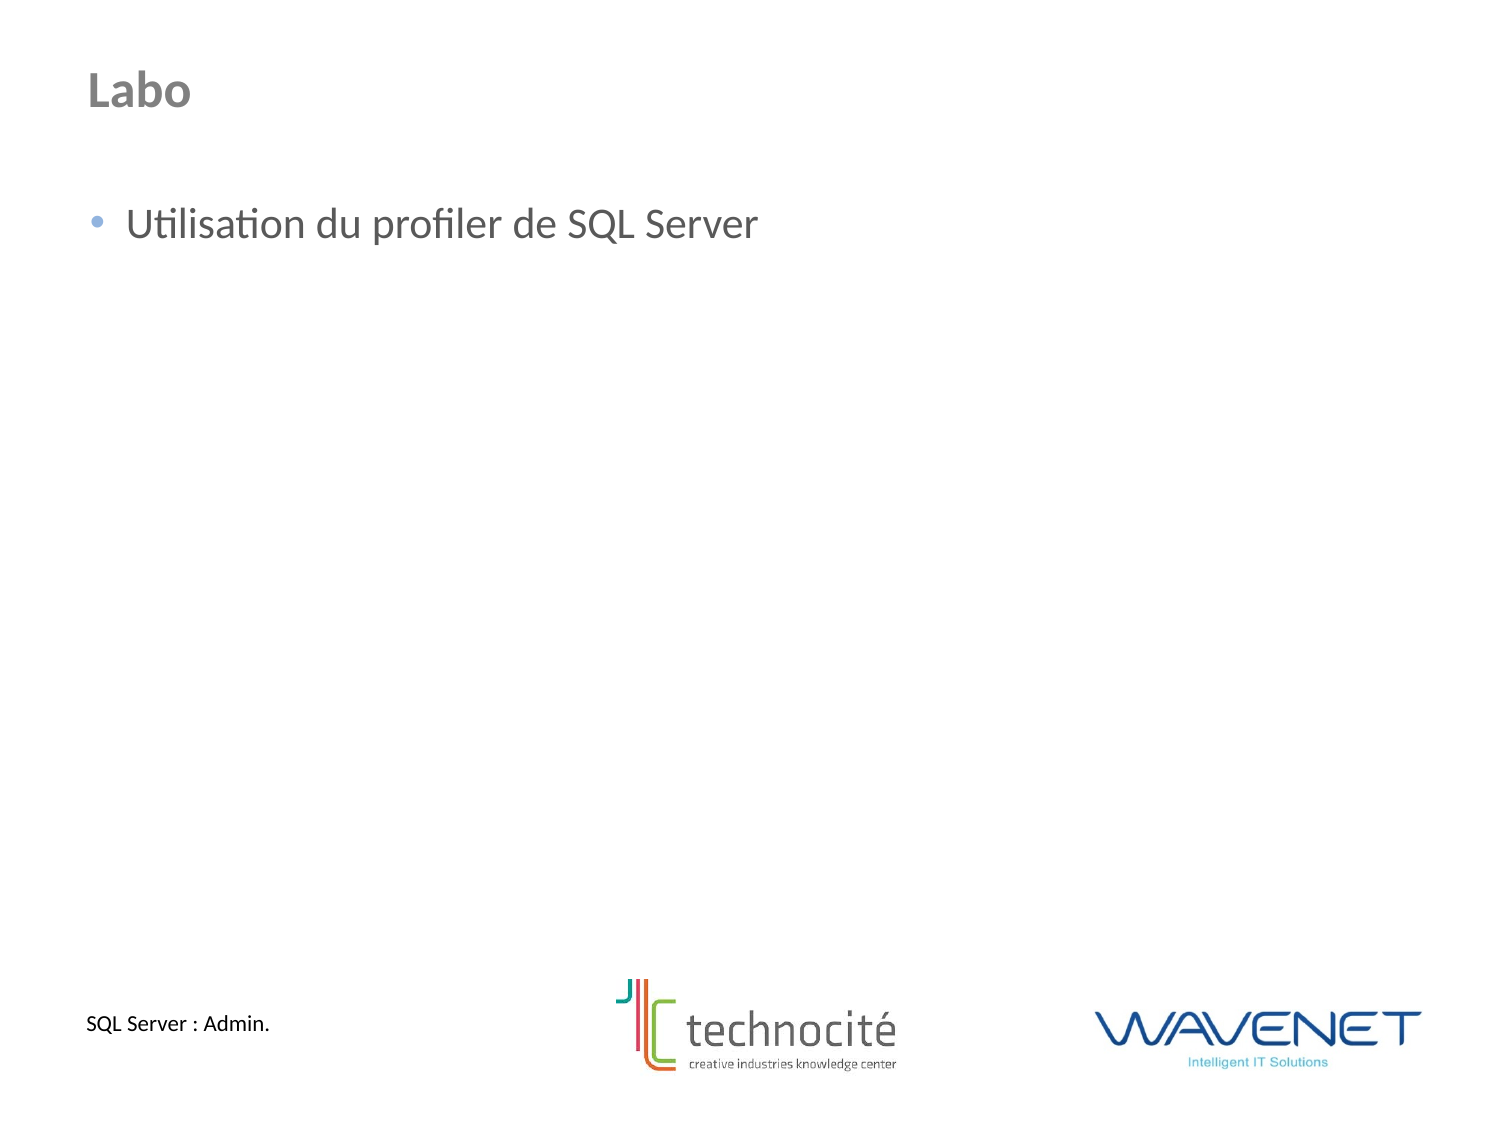

Labo
Utilisation du profiler de SQL Server
SQL Server : Admin.